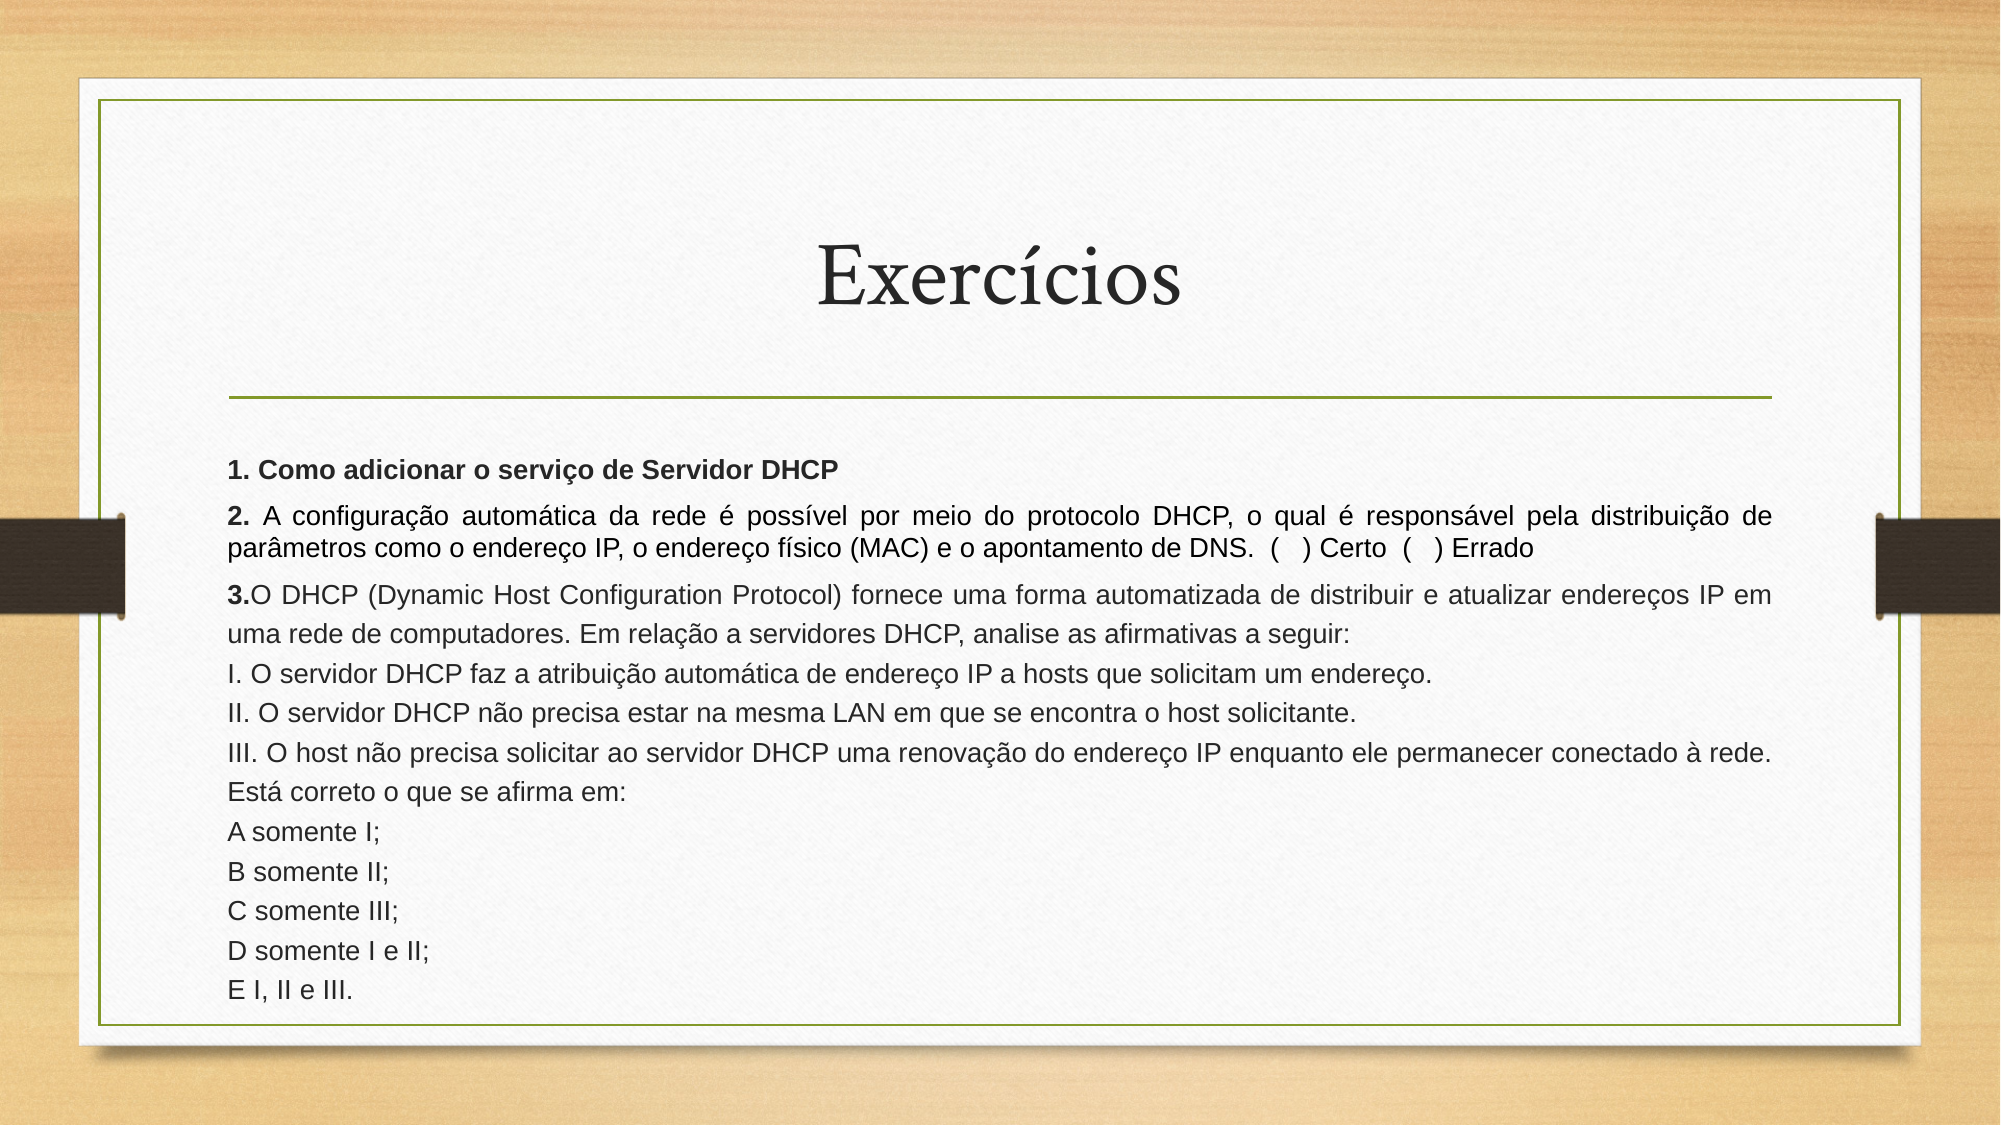

# Exercícios
1. Como adicionar o serviço de Servidor DHCP
2. A configuração automática da rede é possível por meio do protocolo DHCP, o qual é responsável pela distribuição de parâmetros como o endereço IP, o endereço físico (MAC) e o apontamento de DNS.  (   ) Certo  (   ) Errado
3.O DHCP (Dynamic Host Configuration Protocol) fornece uma forma automatizada de distribuir e atualizar endereços IP em uma rede de computadores. Em relação a servidores DHCP, analise as afirmativas a seguir:
I. O servidor DHCP faz a atribuição automática de endereço IP a hosts que solicitam um endereço.
II. O servidor DHCP não precisa estar na mesma LAN em que se encontra o host solicitante.
III. O host não precisa solicitar ao servidor DHCP uma renovação do endereço IP enquanto ele permanecer conectado à rede.
Está correto o que se afirma em:
A somente I;
B somente II;
C somente III;
D somente I e II;
E I, II e III.